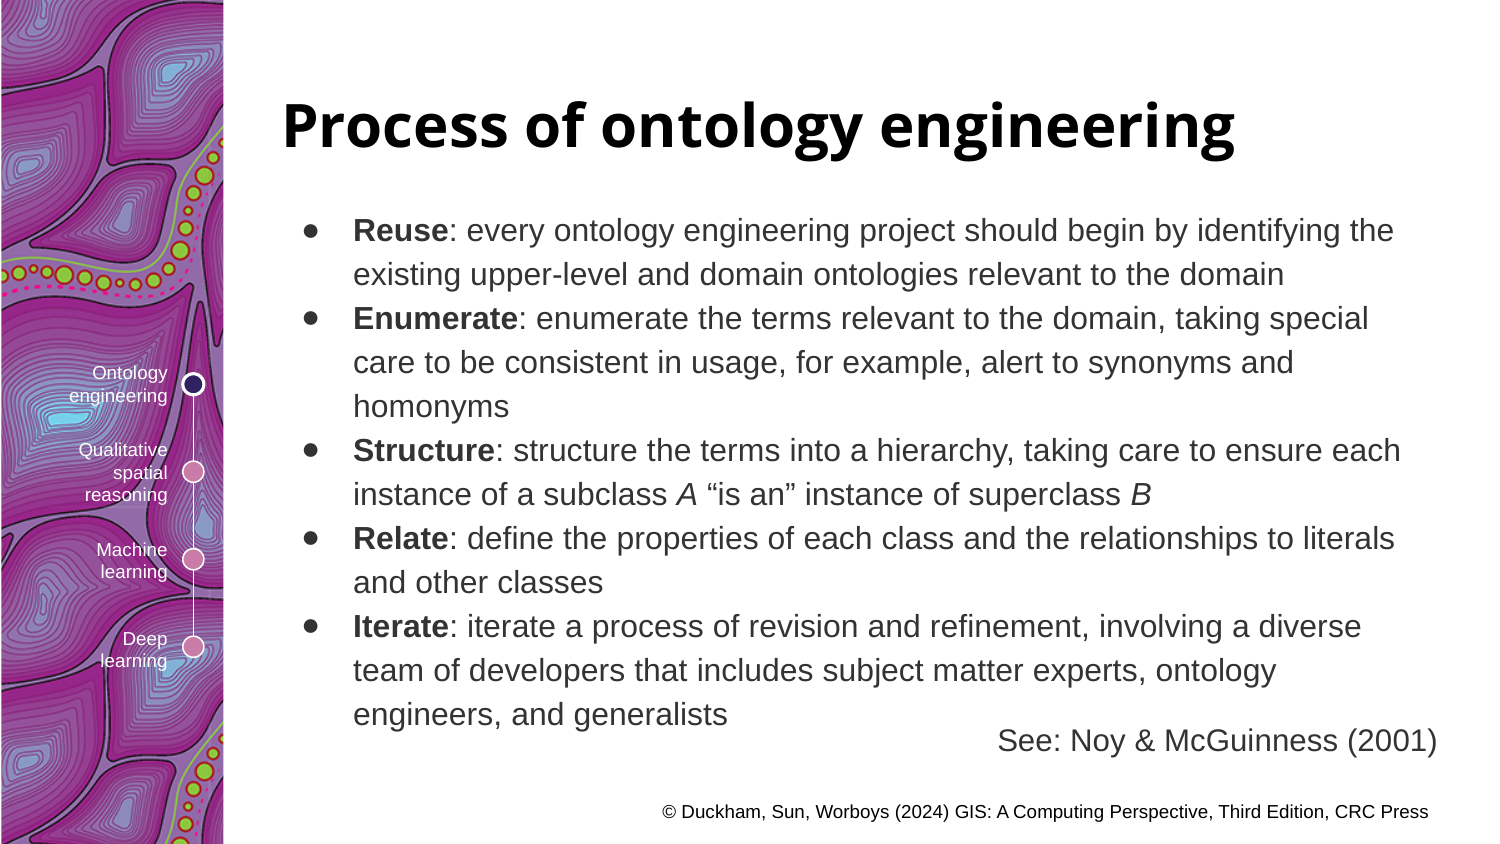

# Process of ontology engineering
Reuse: every ontology engineering project should begin by identifying the existing upper-level and domain ontologies relevant to the domain
Enumerate: enumerate the terms relevant to the domain, taking special care to be consistent in usage, for example, alert to synonyms and homonyms
Structure: structure the terms into a hierarchy, taking care to ensure each instance of a subclass A “is an” instance of superclass B
Relate: define the properties of each class and the relationships to literals and other classes
Iterate: iterate a process of revision and refinement, involving a diverse team of developers that includes subject matter experts, ontology engineers, and generalists

See: Noy & McGuinness (2001)